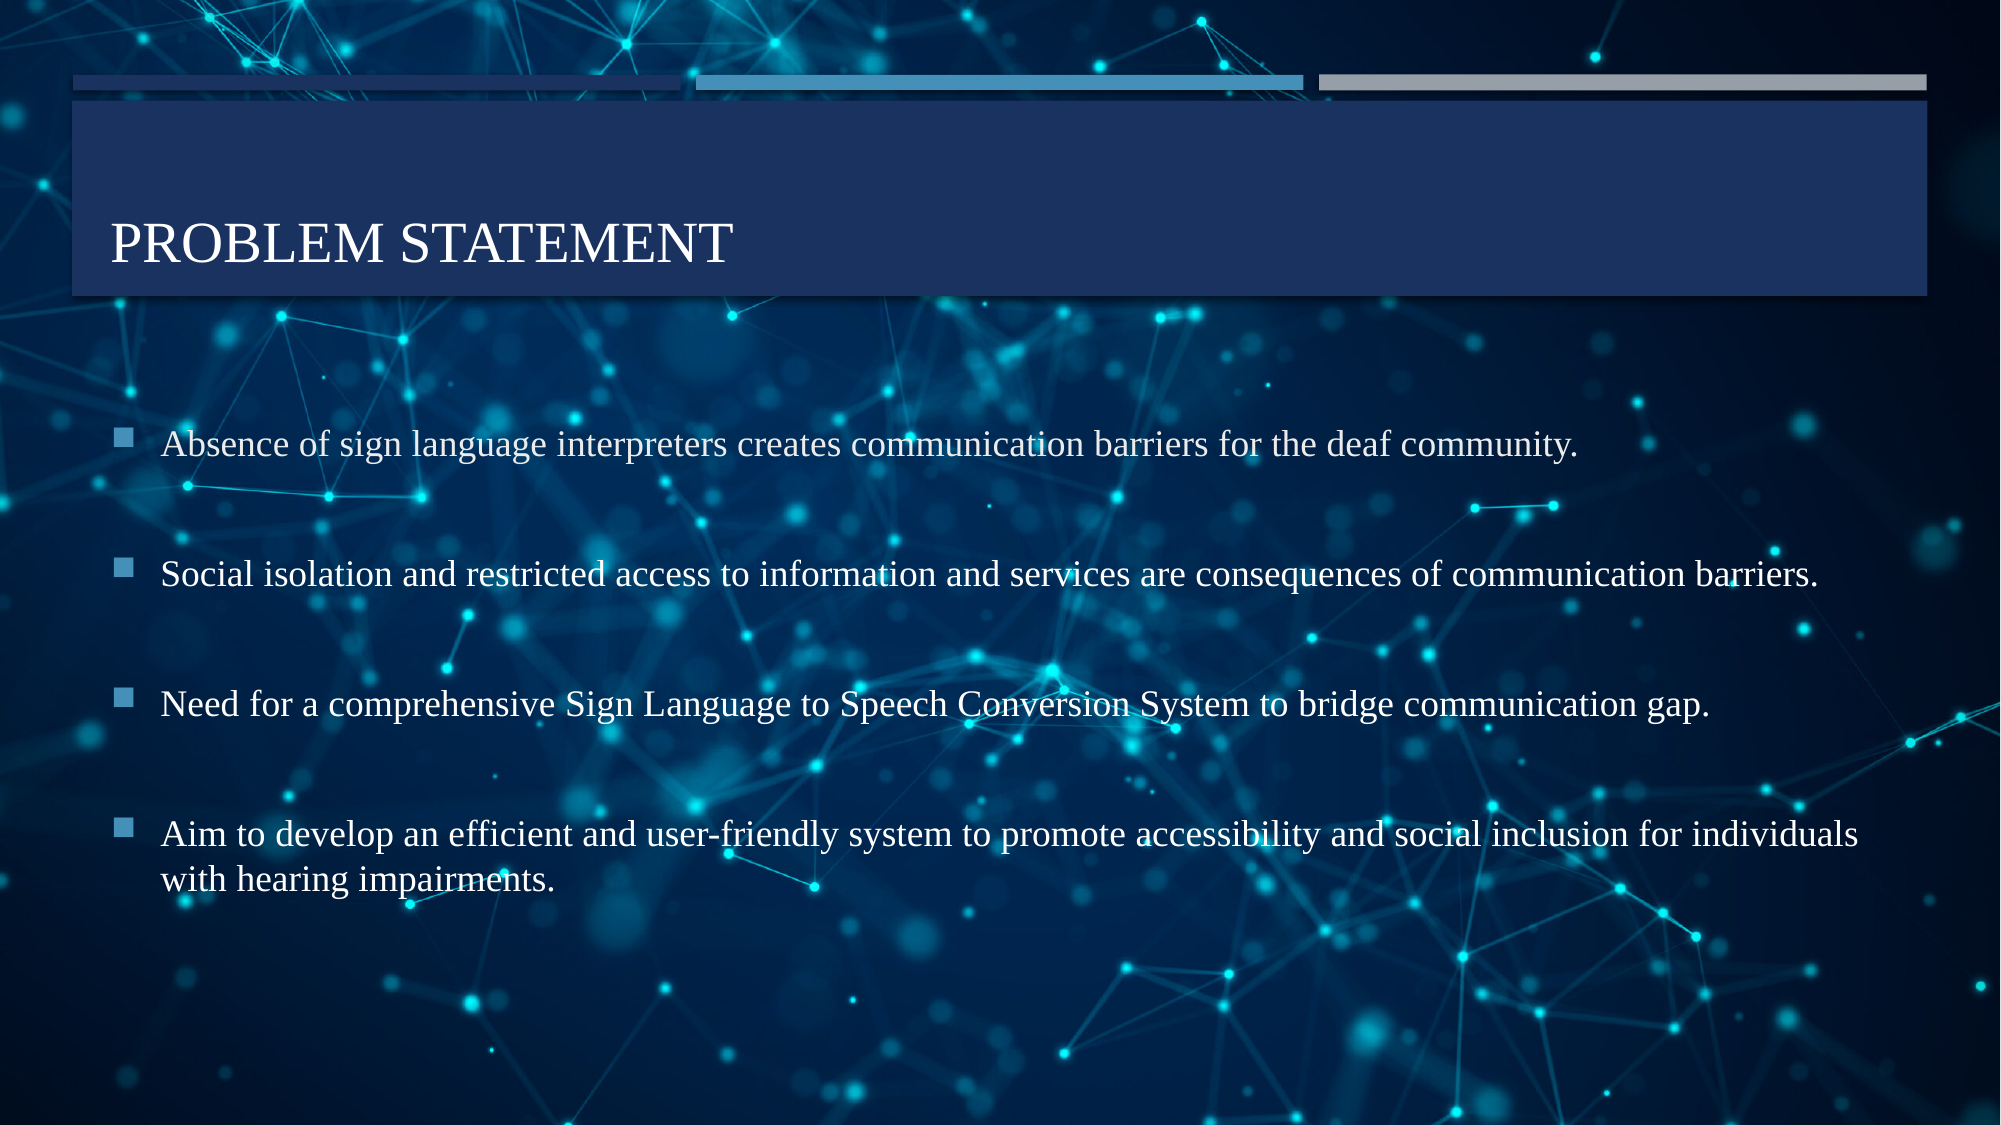

# Problem Statement
Absence of sign language interpreters creates communication barriers for the deaf community.

Social isolation and restricted access to information and services are consequences of communication barriers.

Need for a comprehensive Sign Language to Speech Conversion System to bridge communication gap.

Aim to develop an efficient and user-friendly system to promote accessibility and social inclusion for individuals with hearing impairments.